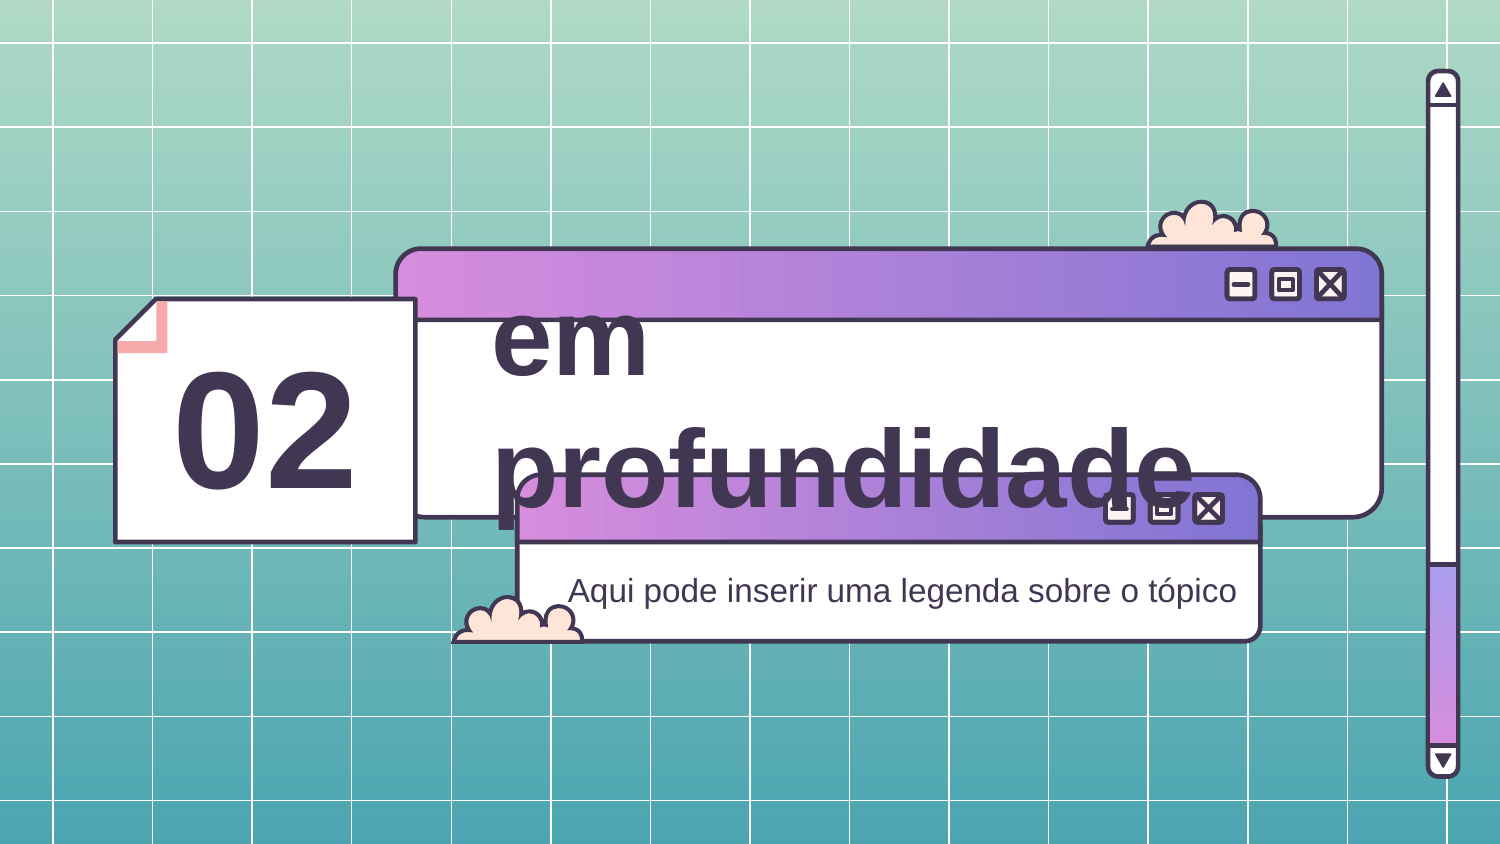

# em profundidade
02

Aqui pode inserir uma legenda sobre o tópico